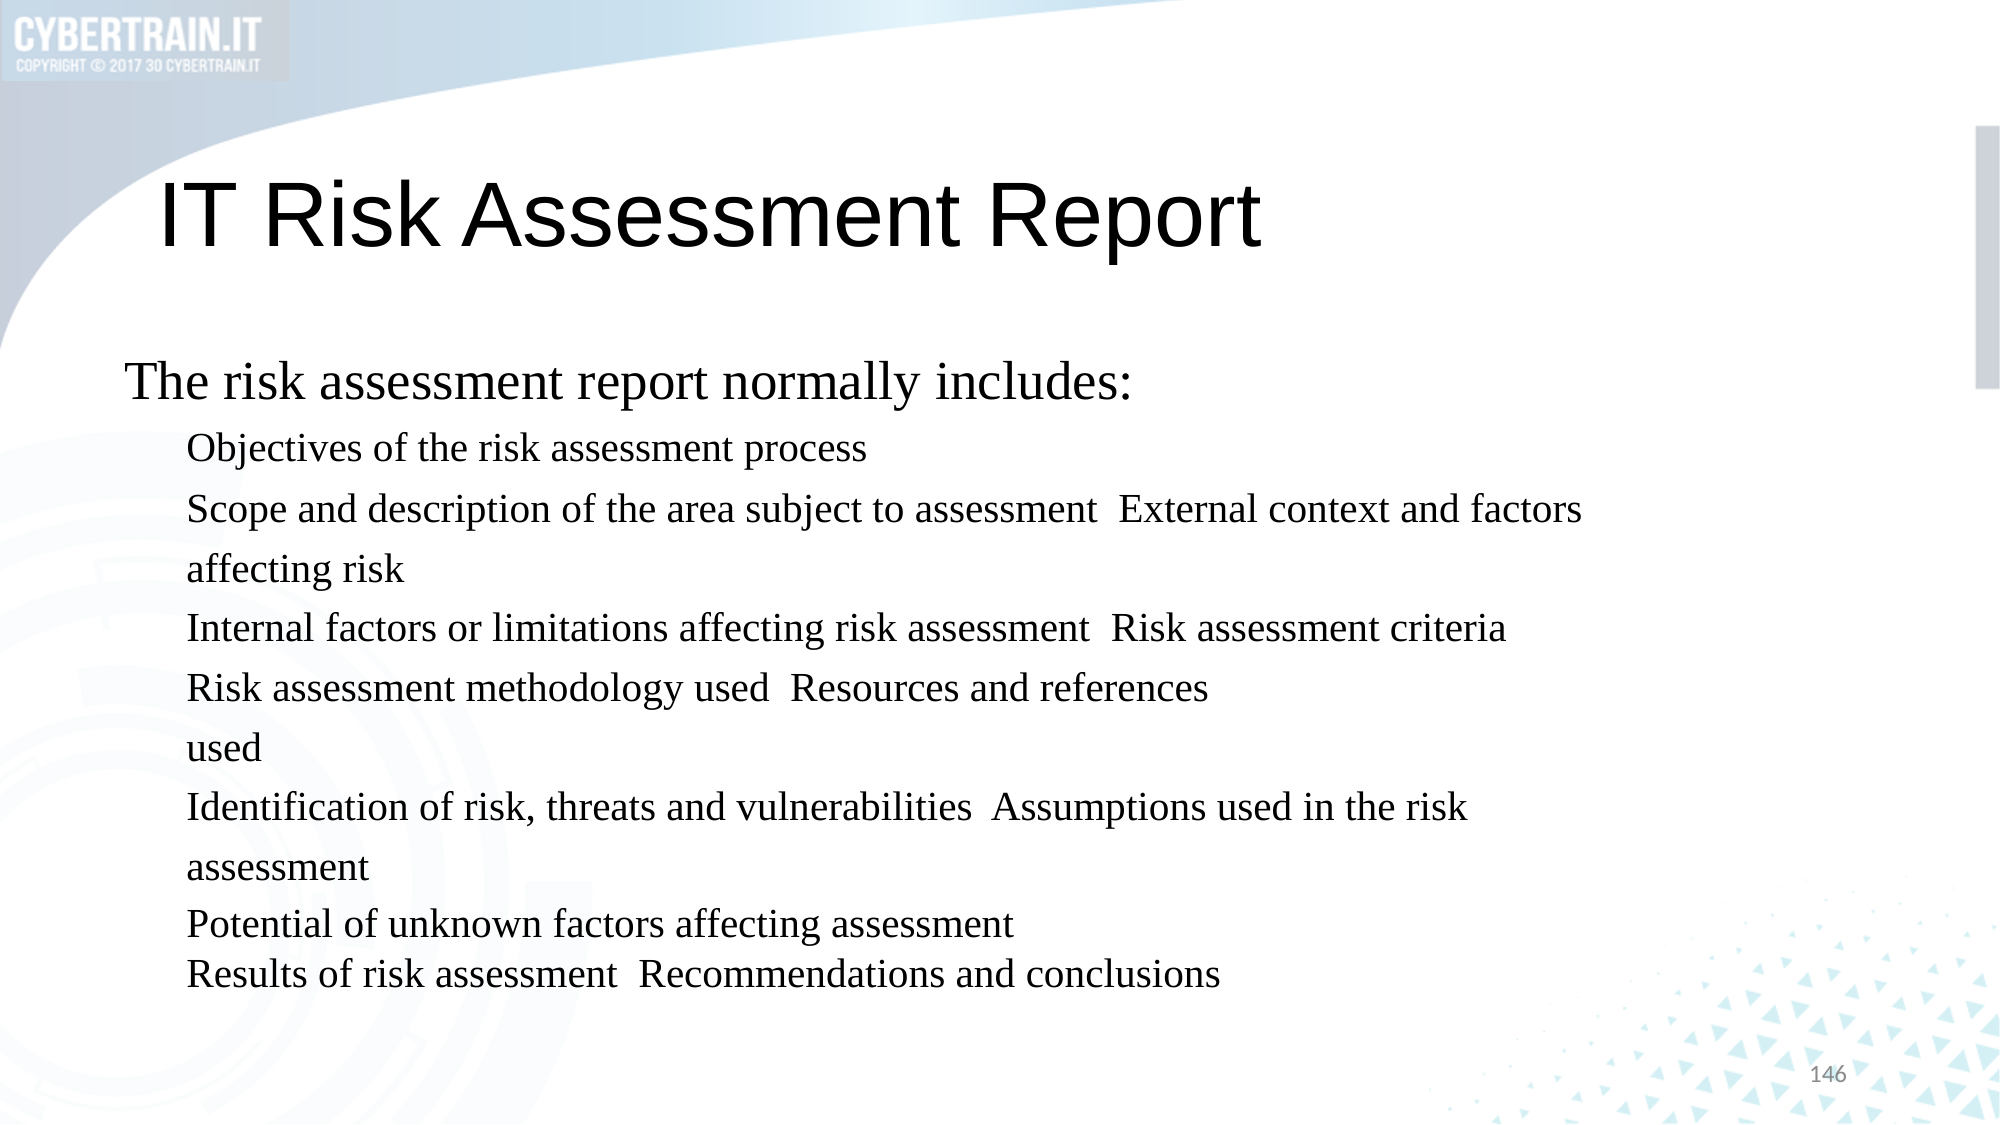

# IT Risk Assessment Report
The risk assessment report normally includes:
Objectives of the risk assessment process
Scope and description of the area subject to assessment  External context and factors affecting risk
Internal factors or limitations affecting risk assessment  Risk assessment criteria
Risk assessment methodology used  Resources and references used
Identification of risk, threats and vulnerabilities  Assumptions used in the risk assessment
Potential of unknown factors affecting assessment
Results of risk assessment  Recommendations and conclusions
146